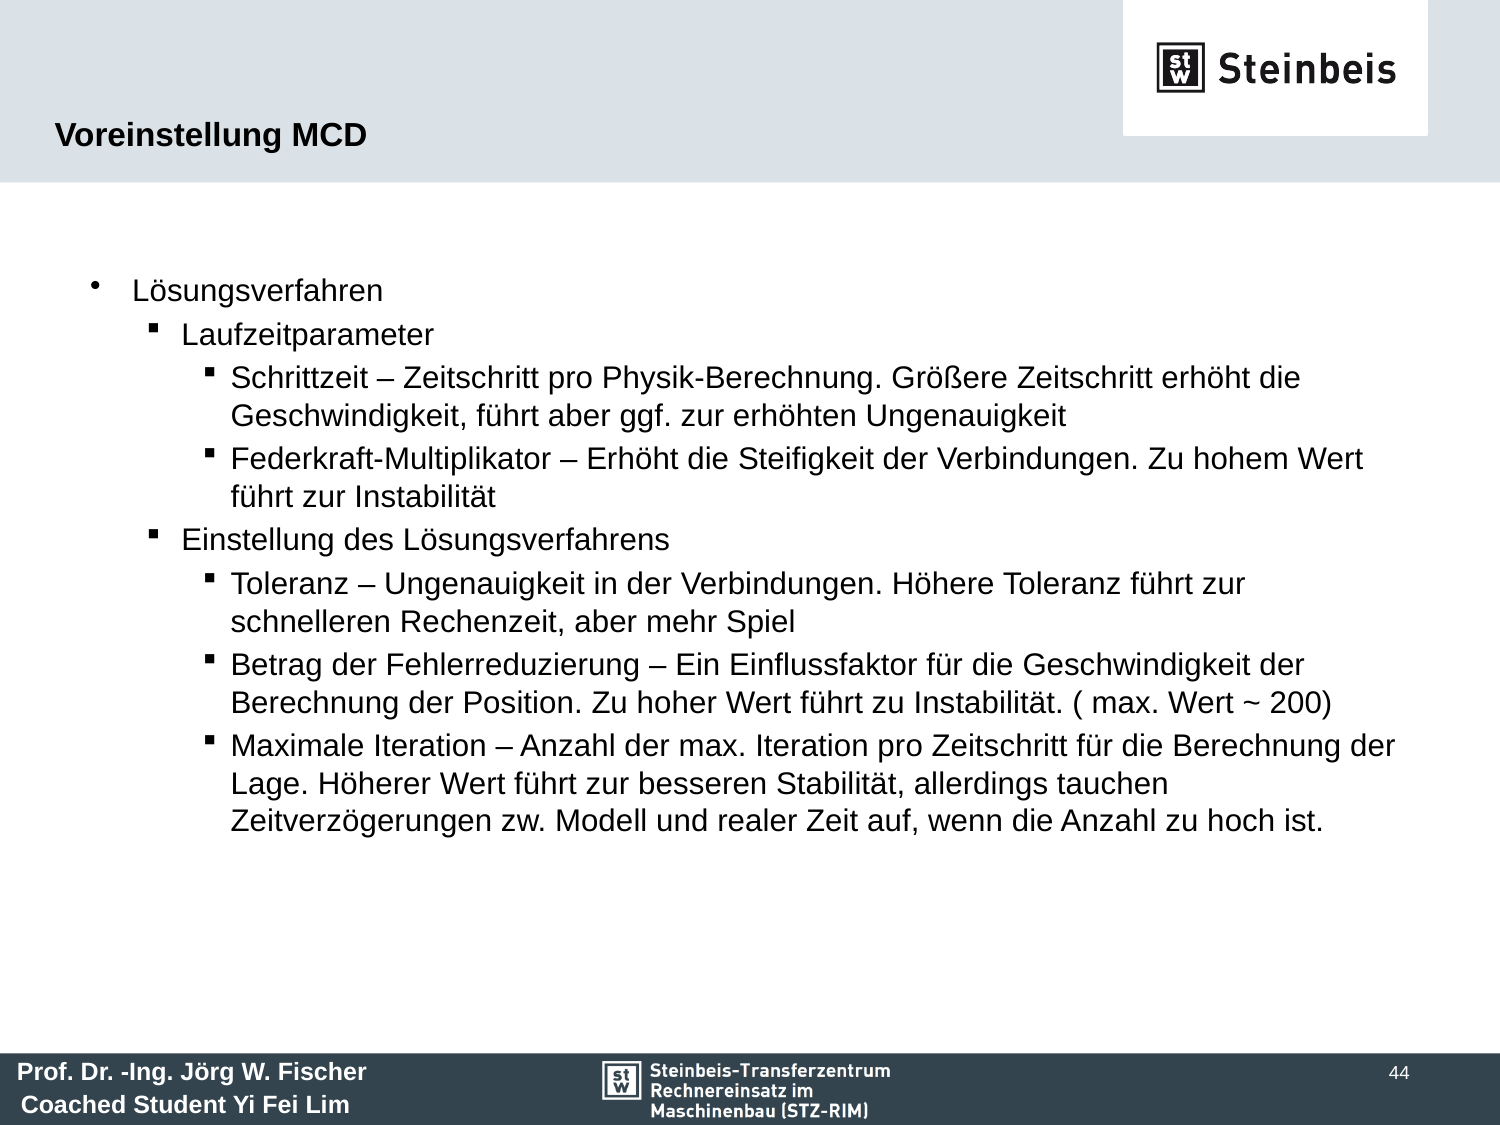

# Voreinstellung MCD
Lösungsverfahren
Laufzeitparameter
Schrittzeit – Zeitschritt pro Physik-Berechnung. Größere Zeitschritt erhöht die Geschwindigkeit, führt aber ggf. zur erhöhten Ungenauigkeit
Federkraft-Multiplikator – Erhöht die Steifigkeit der Verbindungen. Zu hohem Wert führt zur Instabilität
Einstellung des Lösungsverfahrens
Toleranz – Ungenauigkeit in der Verbindungen. Höhere Toleranz führt zur schnelleren Rechenzeit, aber mehr Spiel
Betrag der Fehlerreduzierung – Ein Einflussfaktor für die Geschwindigkeit der Berechnung der Position. Zu hoher Wert führt zu Instabilität. ( max. Wert ~ 200)
Maximale Iteration – Anzahl der max. Iteration pro Zeitschritt für die Berechnung der Lage. Höherer Wert führt zur besseren Stabilität, allerdings tauchen Zeitverzögerungen zw. Modell und realer Zeit auf, wenn die Anzahl zu hoch ist.
44